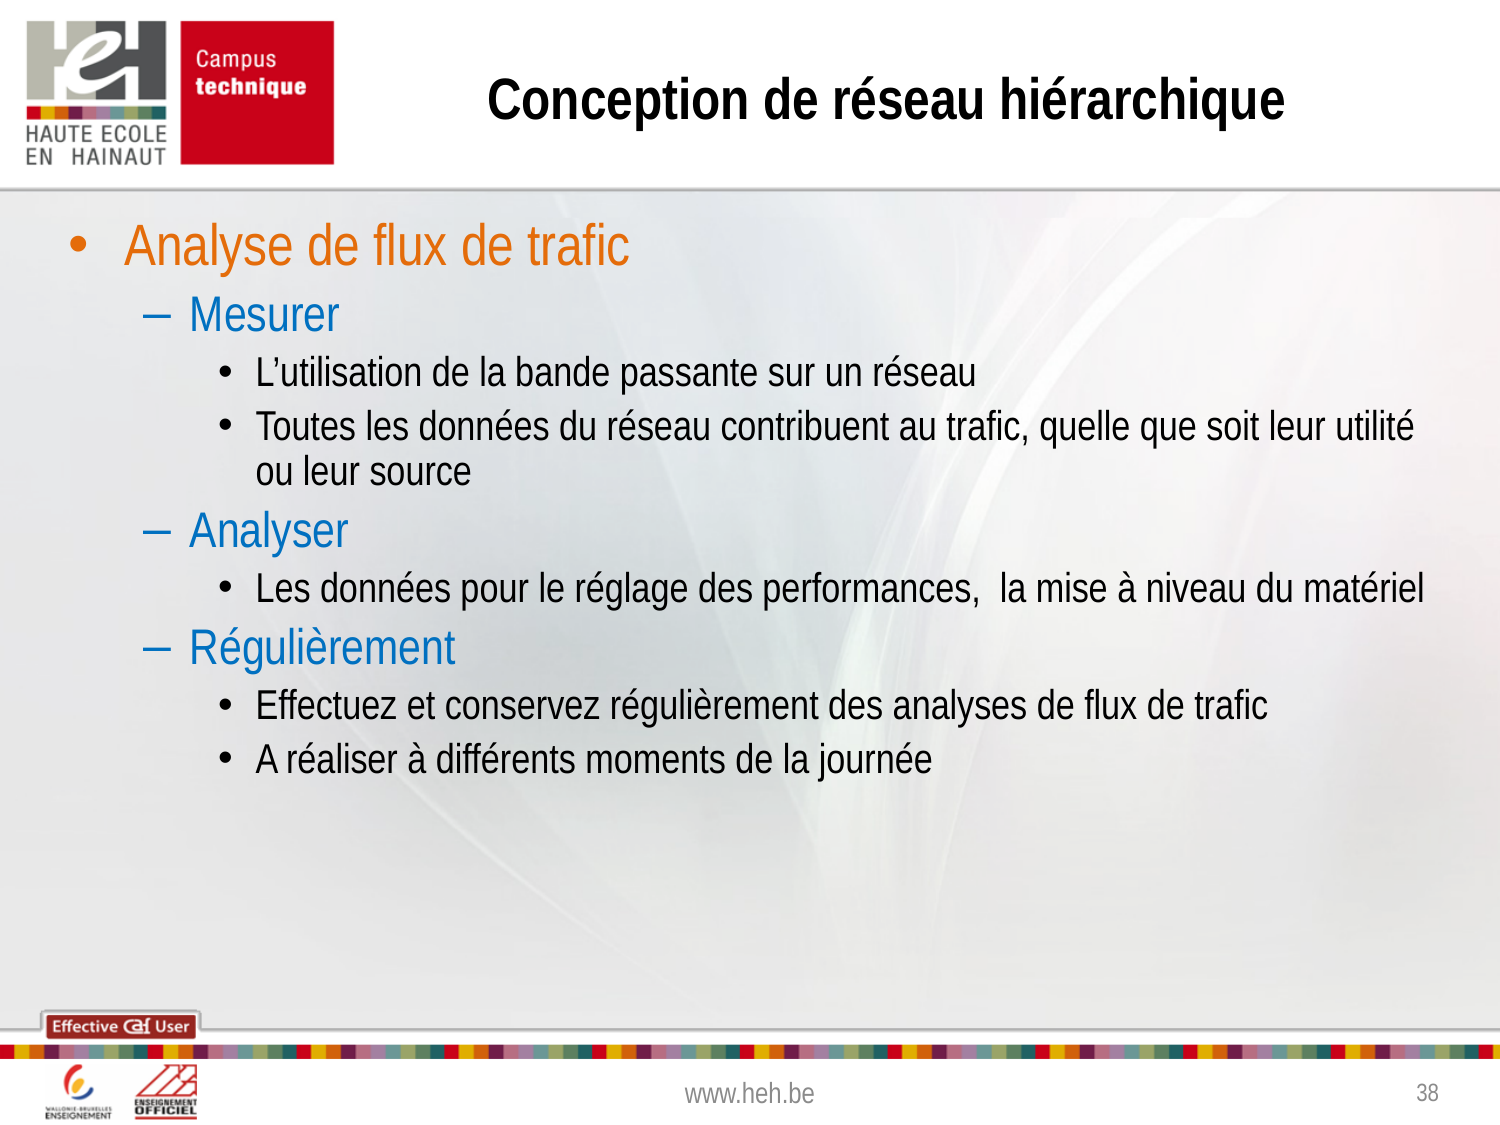

# Conception de réseau hiérarchique
Analyse de flux de trafic
Mesurer
L’utilisation de la bande passante sur un réseau
Toutes les données du réseau contribuent au trafic, quelle que soit leur utilité ou leur source
Analyser
Les données pour le réglage des performances,  la mise à niveau du matériel
Régulièrement
Effectuez et conservez régulièrement des analyses de flux de trafic
A réaliser à différents moments de la journée
www.heh.be
38